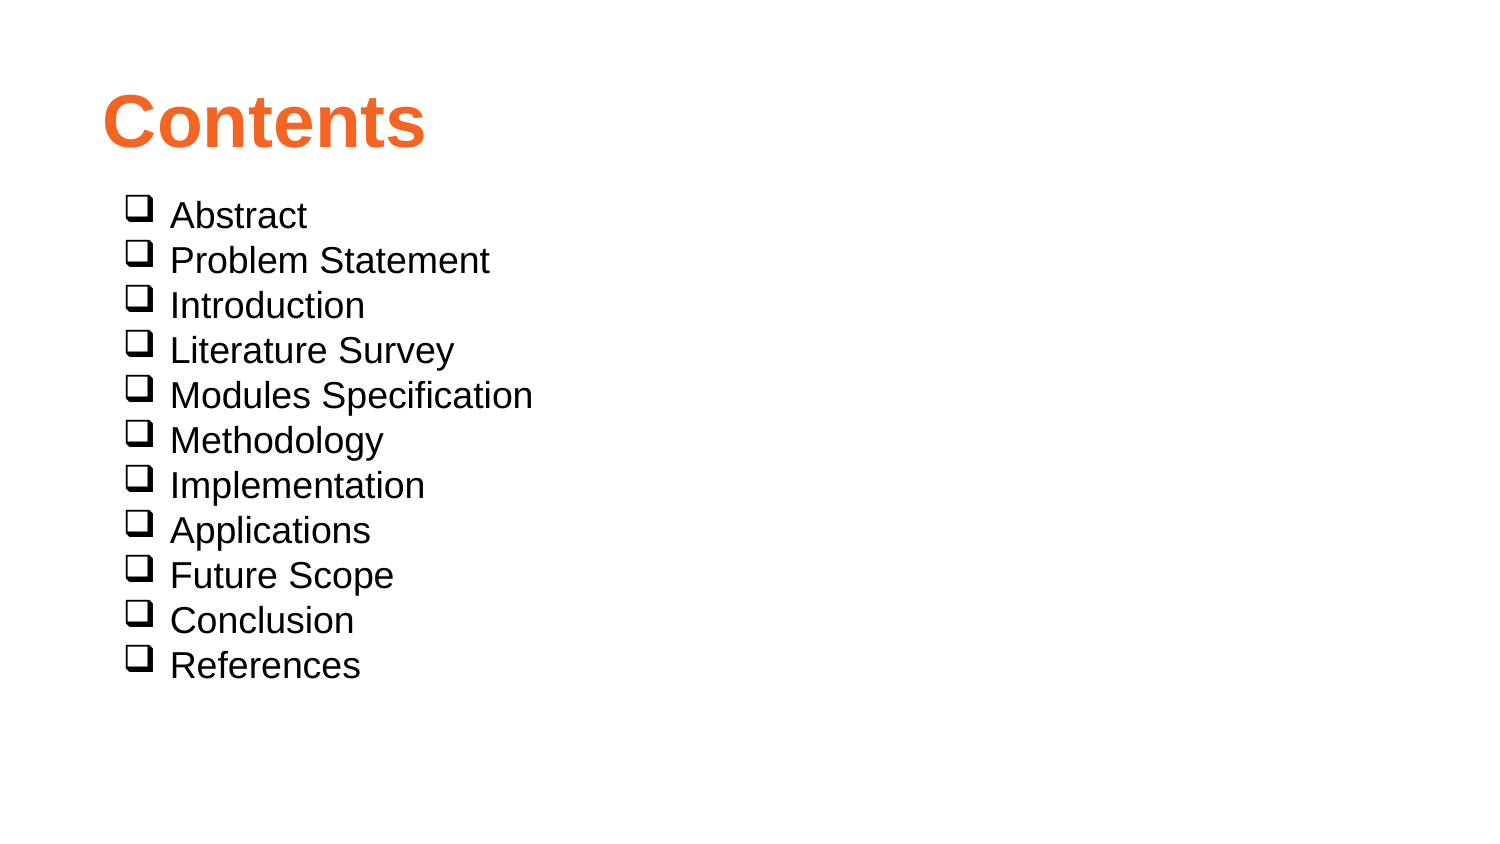

Contents
Abstract
Problem Statement
Introduction
Literature Survey
Modules Specification
Methodology
Implementation
Applications
Future Scope
Conclusion
References